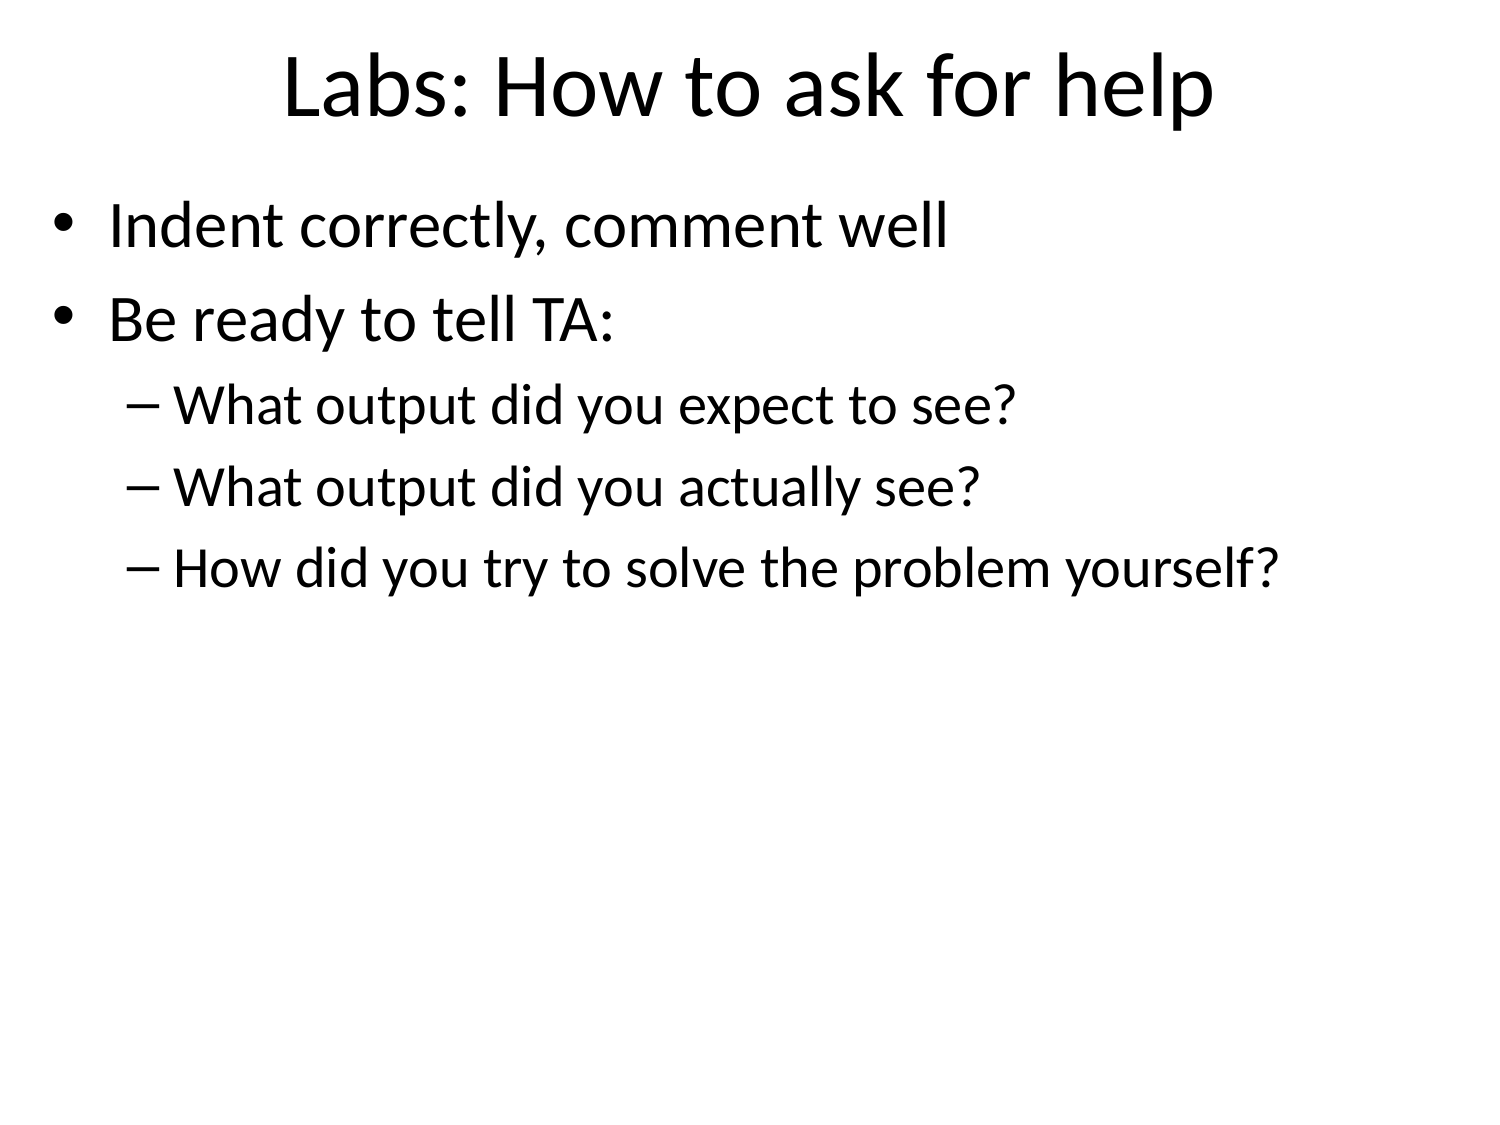

# Labs: How to ask for help
Indent correctly, comment well
Be ready to tell TA:
What output did you expect to see?
What output did you actually see?
How did you try to solve the problem yourself?